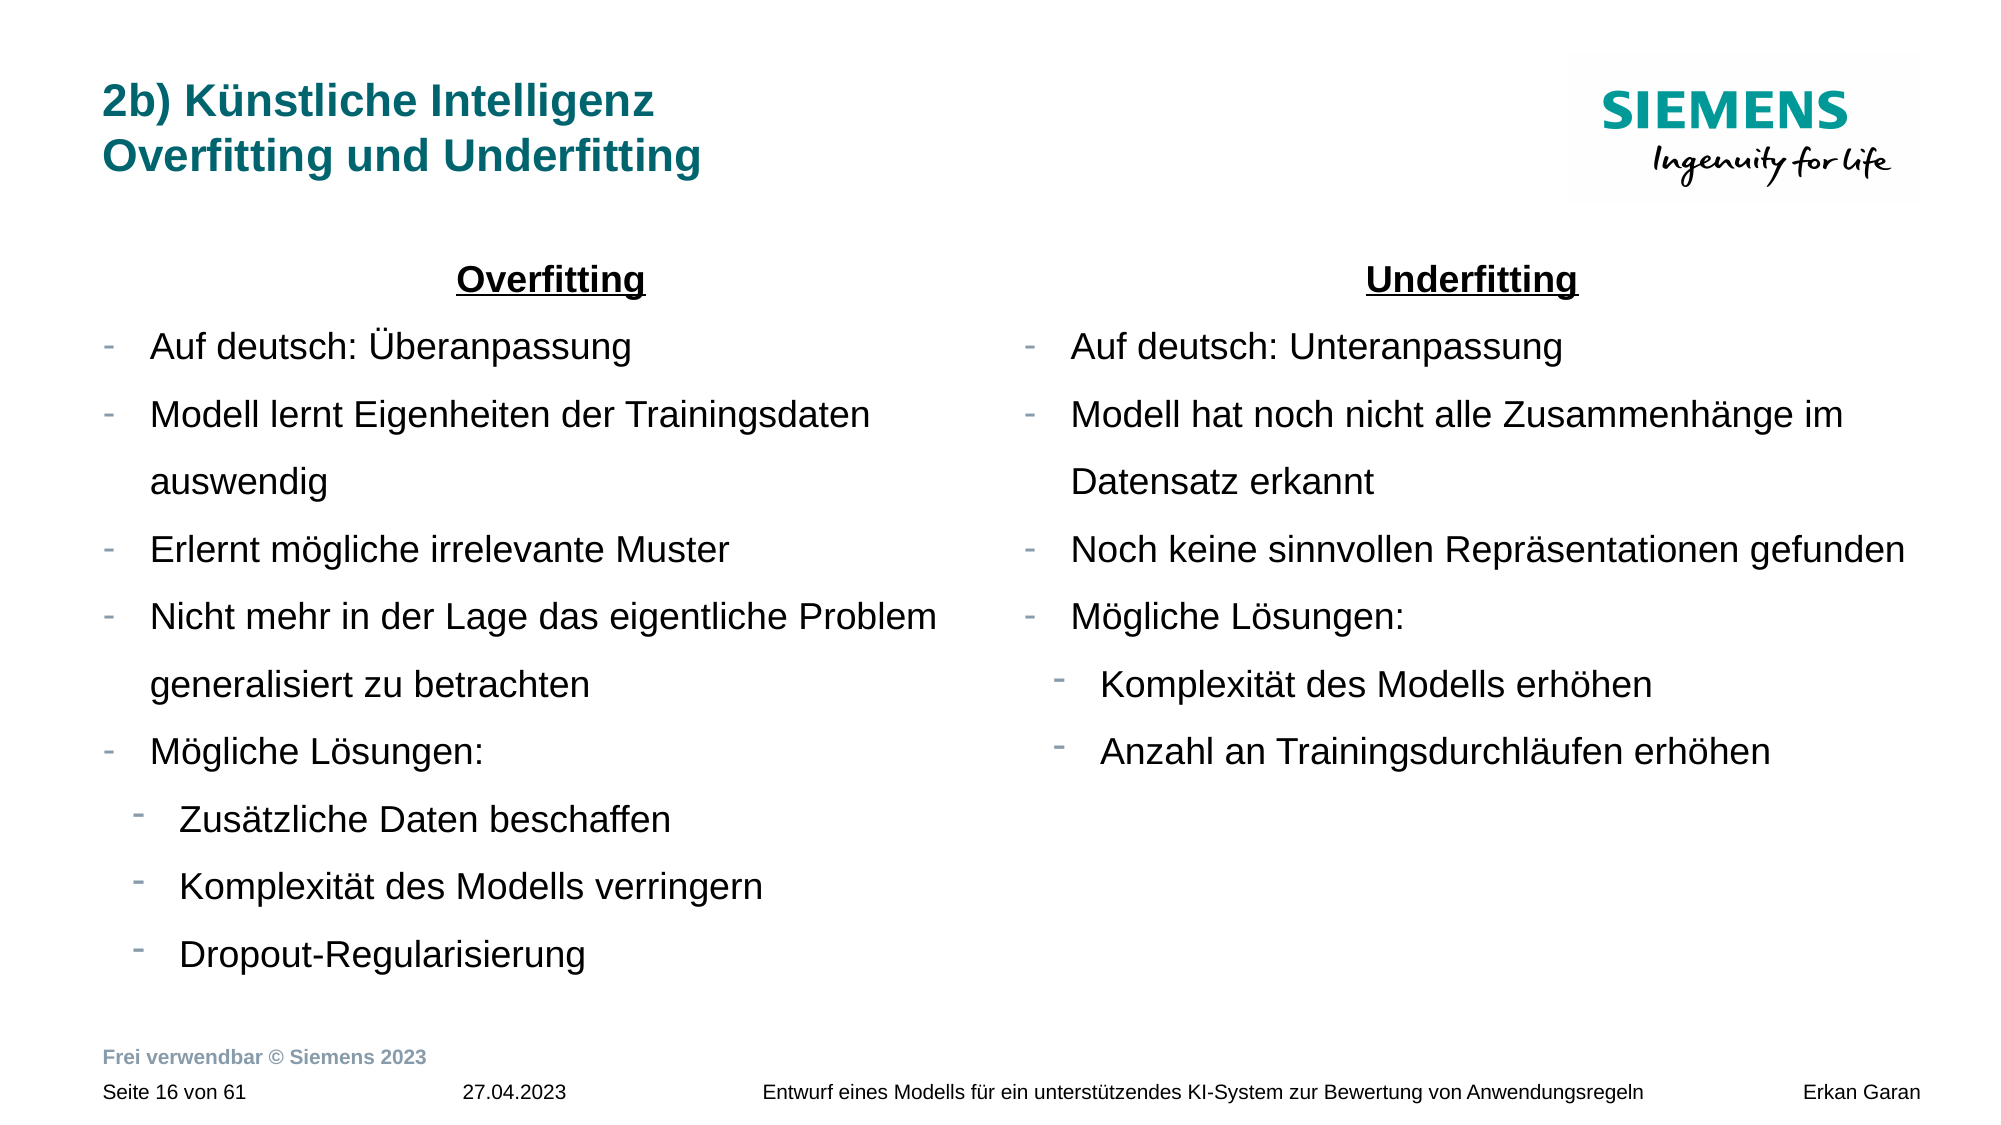

# 2b) Künstliche Intelligenz Overfitting und Underfitting
Overfitting
Auf deutsch: Überanpassung
Modell lernt Eigenheiten der Trainingsdaten auswendig
Erlernt mögliche irrelevante Muster
Nicht mehr in der Lage das eigentliche Problem generalisiert zu betrachten
Mögliche Lösungen:
Zusätzliche Daten beschaffen
Komplexität des Modells verringern
Dropout-Regularisierung
Underfitting
Auf deutsch: Unteranpassung
Modell hat noch nicht alle Zusammenhänge im Datensatz erkannt
Noch keine sinnvollen Repräsentationen gefunden
Mögliche Lösungen:
Komplexität des Modells erhöhen
Anzahl an Trainingsdurchläufen erhöhen